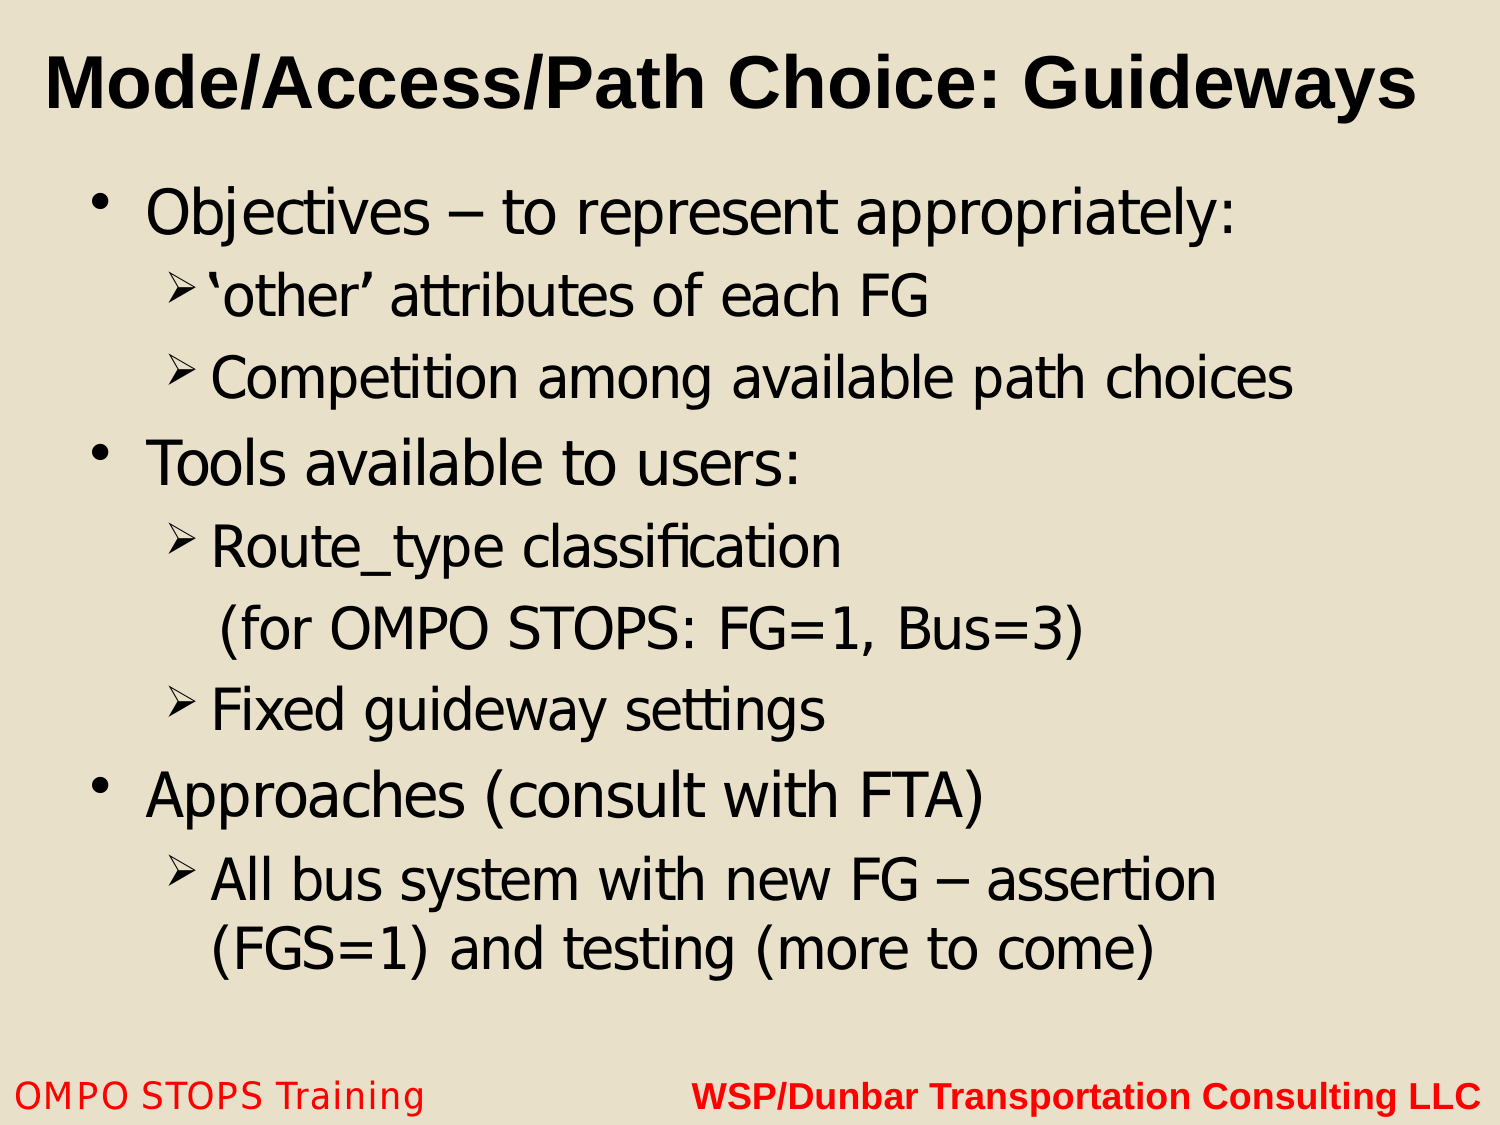

# Mode/Access/Path Choice: Guideways
Objectives – to represent appropriately:
‘other’ attributes of each FG
Competition among available path choices
Tools available to users:
Route_type classification
   (for OMPO STOPS: FG=1, Bus=3)
Fixed guideway settings
Approaches (consult with FTA)
All bus system with new FG – assertion (FGS=1) and testing (more to come)
OMPO STOPS Training                        WSP/Dunbar Transportation Consulting LLC